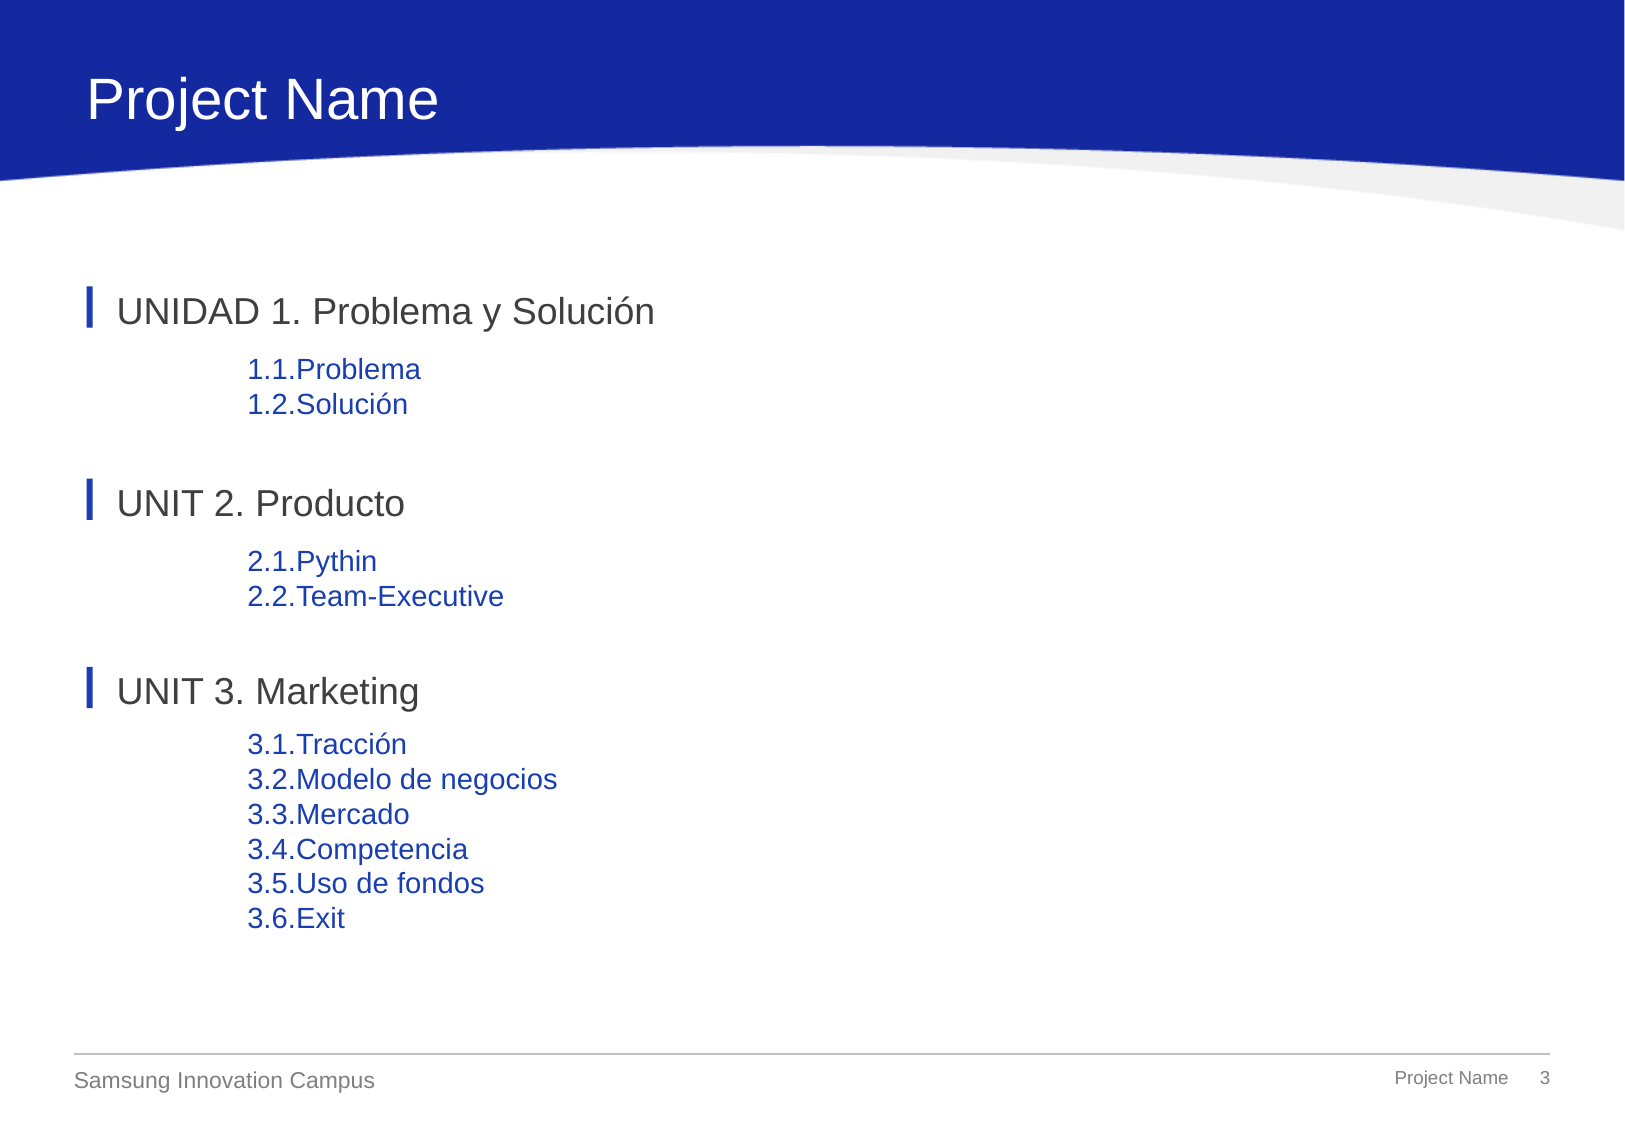

Project Name

UNIDAD 1. Problema y Solución
1.1.Problema
1.2.Solución

UNIT 2. Producto
2.1.Pythin
2.2.Team-Executive

UNIT 3. Marketing
3.1.Tracción
3.2.Modelo de negocios
3.3.Mercado
3.4.Competencia
3.5.Uso de fondos
3.6.Exit